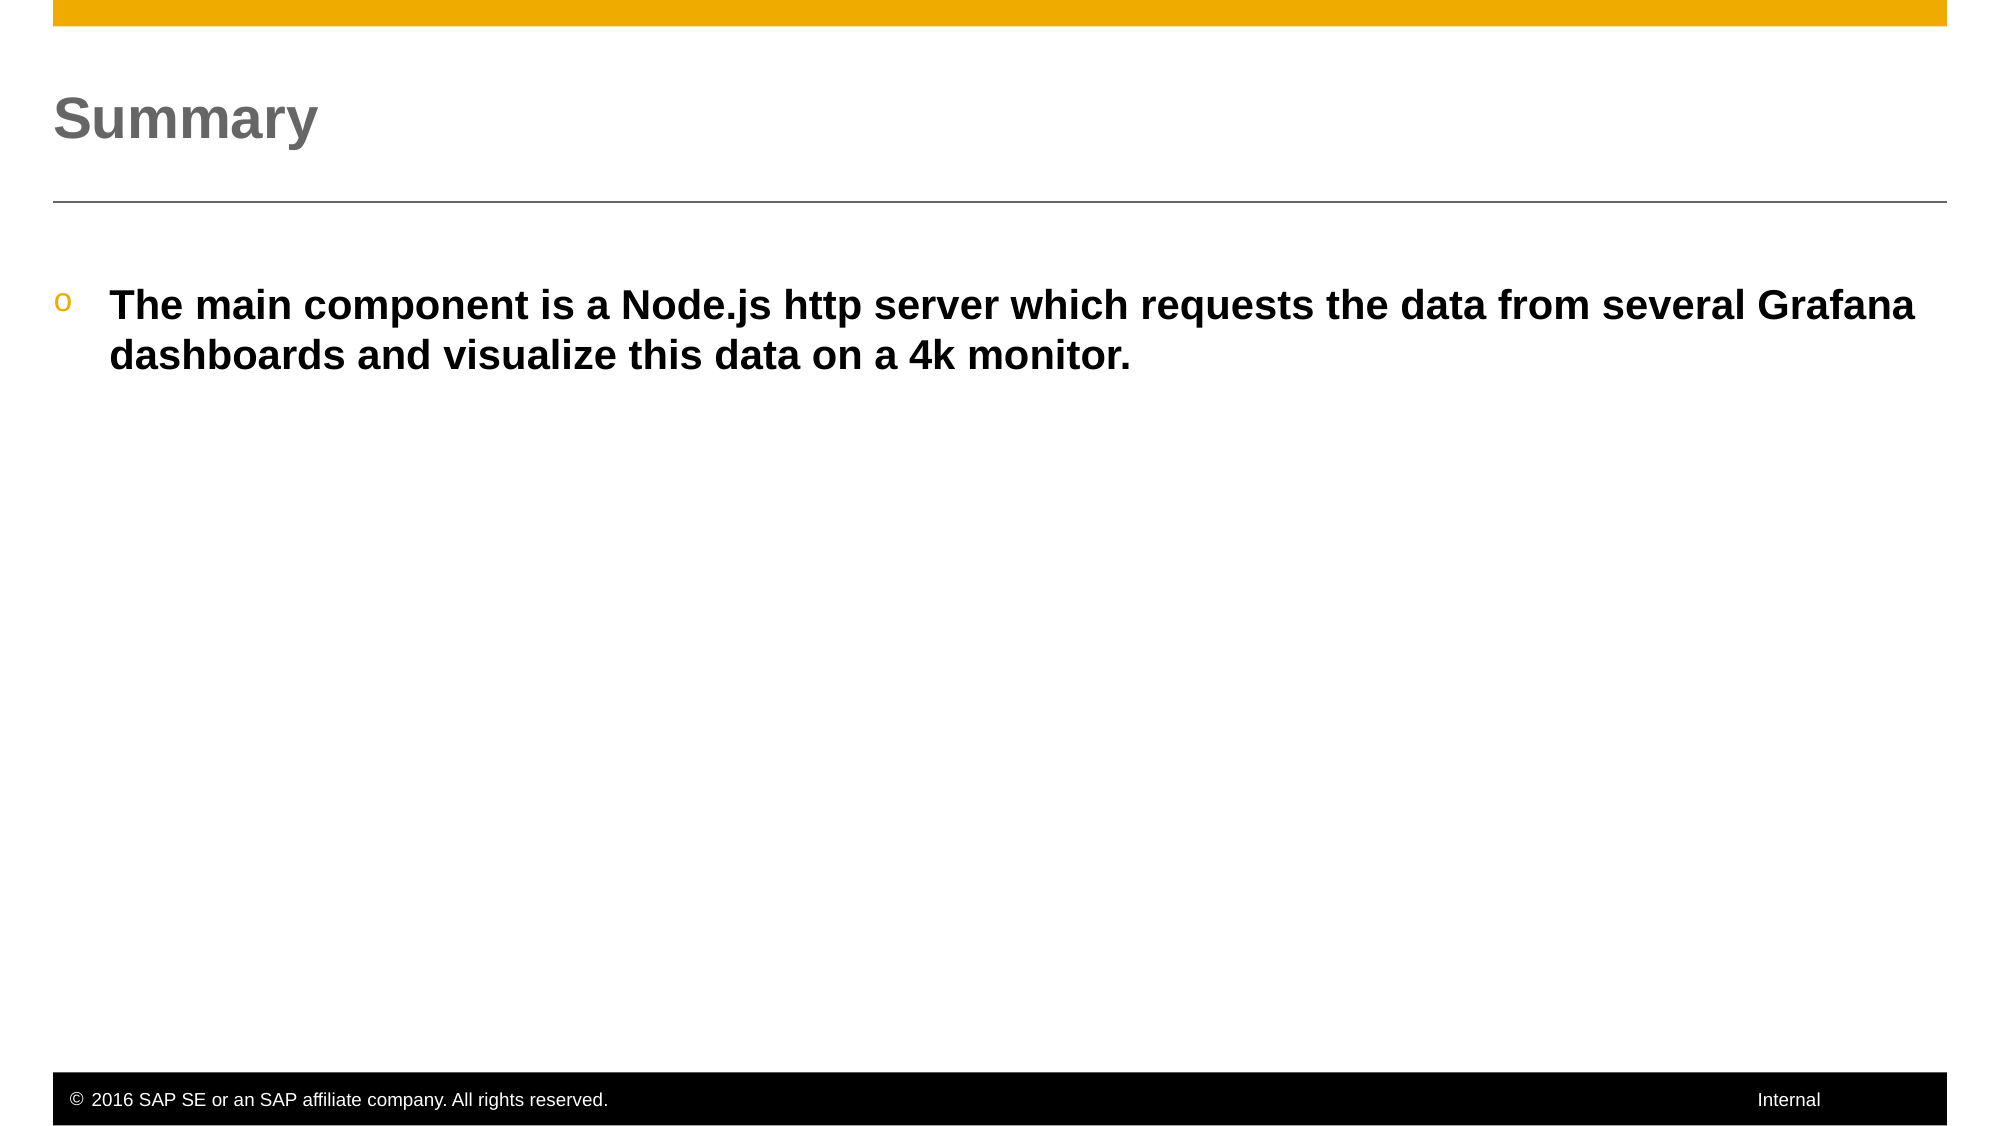

# Summary
The main component is a Node.js http server which requests the data from several Grafana dashboards and visualize this data on a 4k monitor.